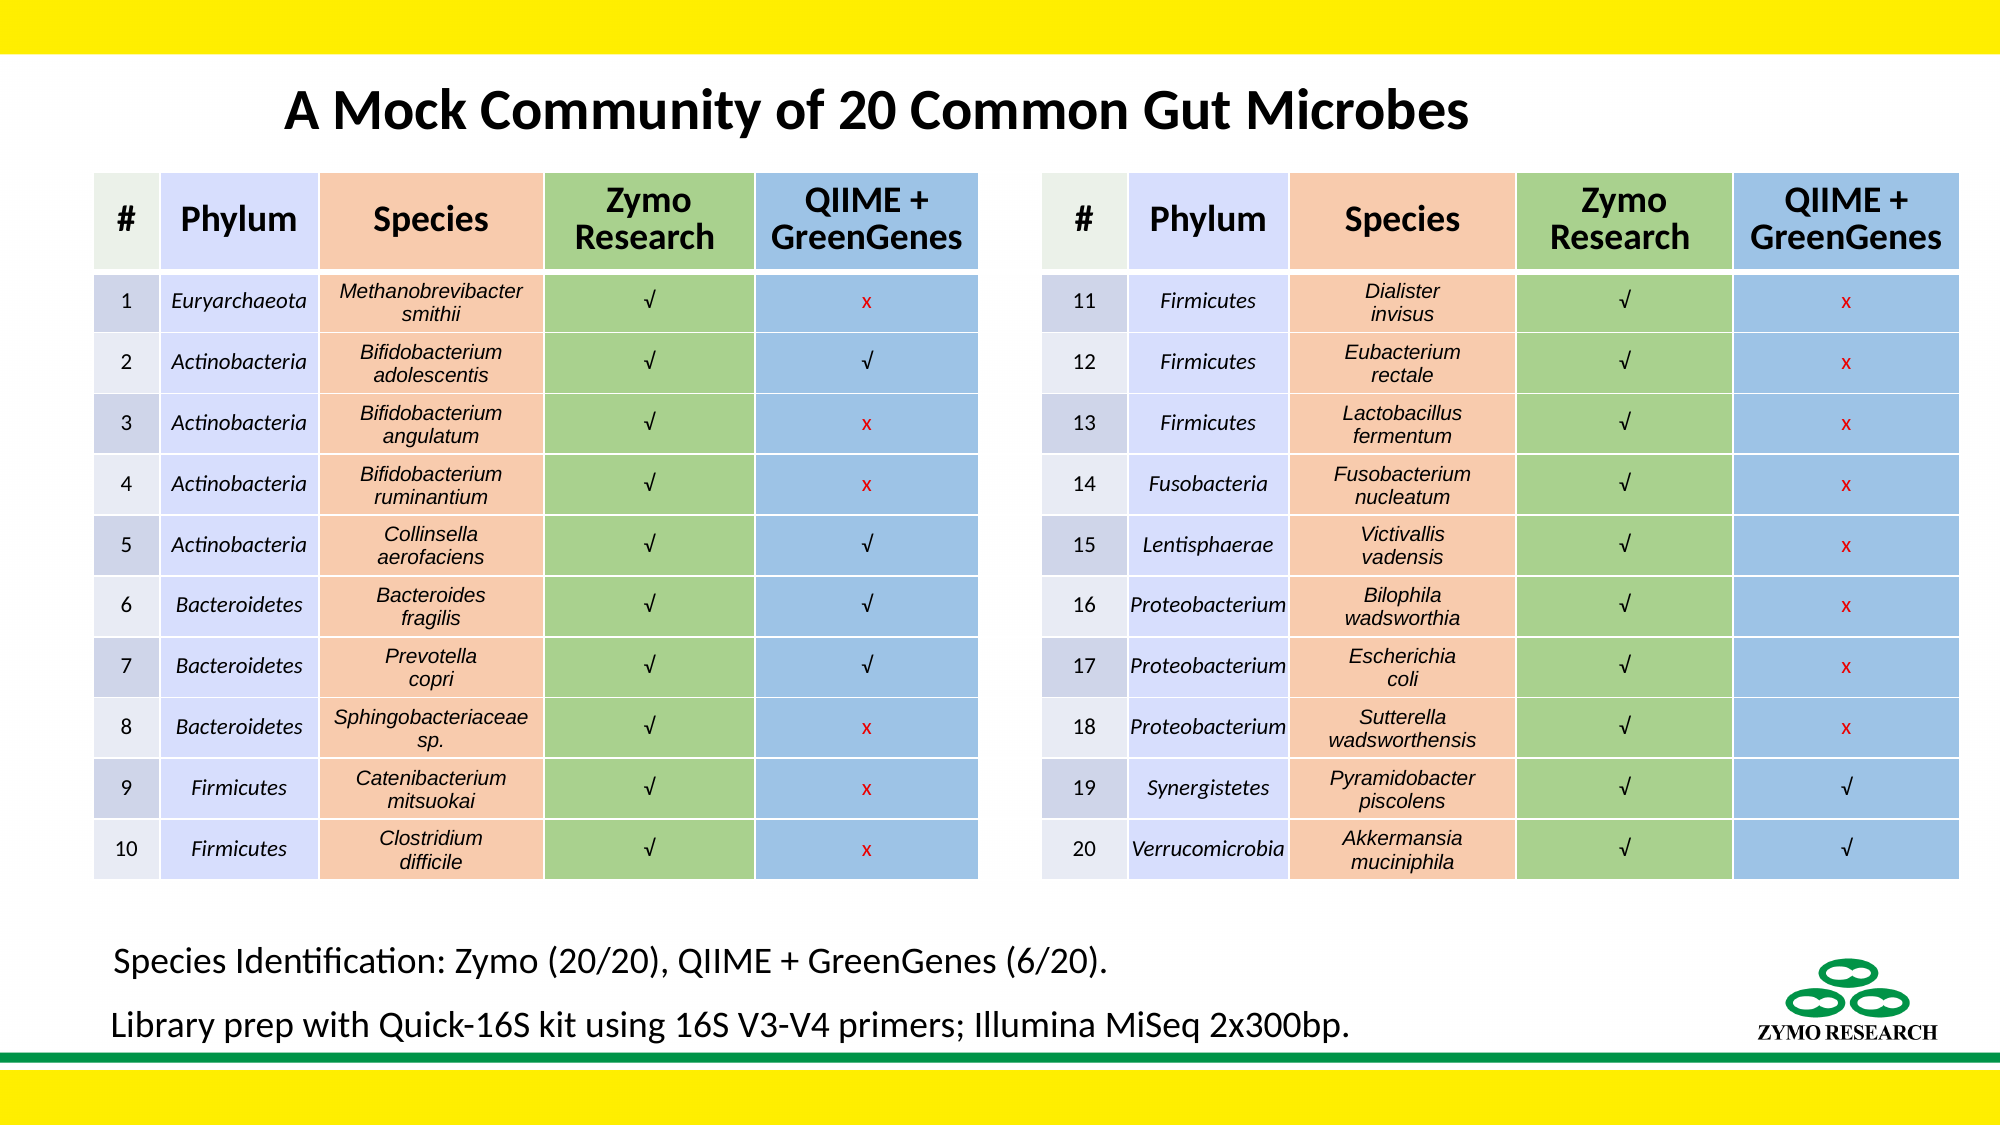

A Mock Community of 20 Common Gut Microbes
| # | Phylum | Species | Zymo Research | QIIME + GreenGenes |  | # | Phylum | Species | Zymo Research | QIIME + GreenGenes |
| --- | --- | --- | --- | --- | --- | --- | --- | --- | --- | --- |
| 1 | Euryarchaeota | Methanobrevibacter smithii | √ | x |  | 11 | Firmicutes | Dialister invisus | √ | x |
| 2 | Actinobacteria | Bifidobacterium adolescentis | √ | √ |  | 12 | Firmicutes | Eubacterium rectale | √ | x |
| 3 | Actinobacteria | Bifidobacterium angulatum | √ | x |  | 13 | Firmicutes | Lactobacillus fermentum | √ | x |
| 4 | Actinobacteria | Bifidobacterium ruminantium | √ | x |  | 14 | Fusobacteria | Fusobacterium nucleatum | √ | x |
| 5 | Actinobacteria | Collinsella aerofaciens | √ | √ |  | 15 | Lentisphaerae | Victivallis vadensis | √ | x |
| 6 | Bacteroidetes | Bacteroides fragilis | √ | √ |  | 16 | Proteobacterium | Bilophila wadsworthia | √ | x |
| 7 | Bacteroidetes | Prevotella copri | √ | √ |  | 17 | Proteobacterium | Escherichia coli | √ | x |
| 8 | Bacteroidetes | Sphingobacteriaceae sp. | √ | x |  | 18 | Proteobacterium | Sutterella wadsworthensis | √ | x |
| 9 | Firmicutes | Catenibacterium mitsuokai | √ | x |  | 19 | Synergistetes | Pyramidobacter piscolens | √ | √ |
| 10 | Firmicutes | Clostridium difficile | √ | x |  | 20 | Verrucomicrobia | Akkermansia muciniphila | √ | √ |
Species Identification: Zymo (20/20), QIIME + GreenGenes (6/20).
Library prep with Quick-16S kit using 16S V3-V4 primers; Illumina MiSeq 2x300bp.